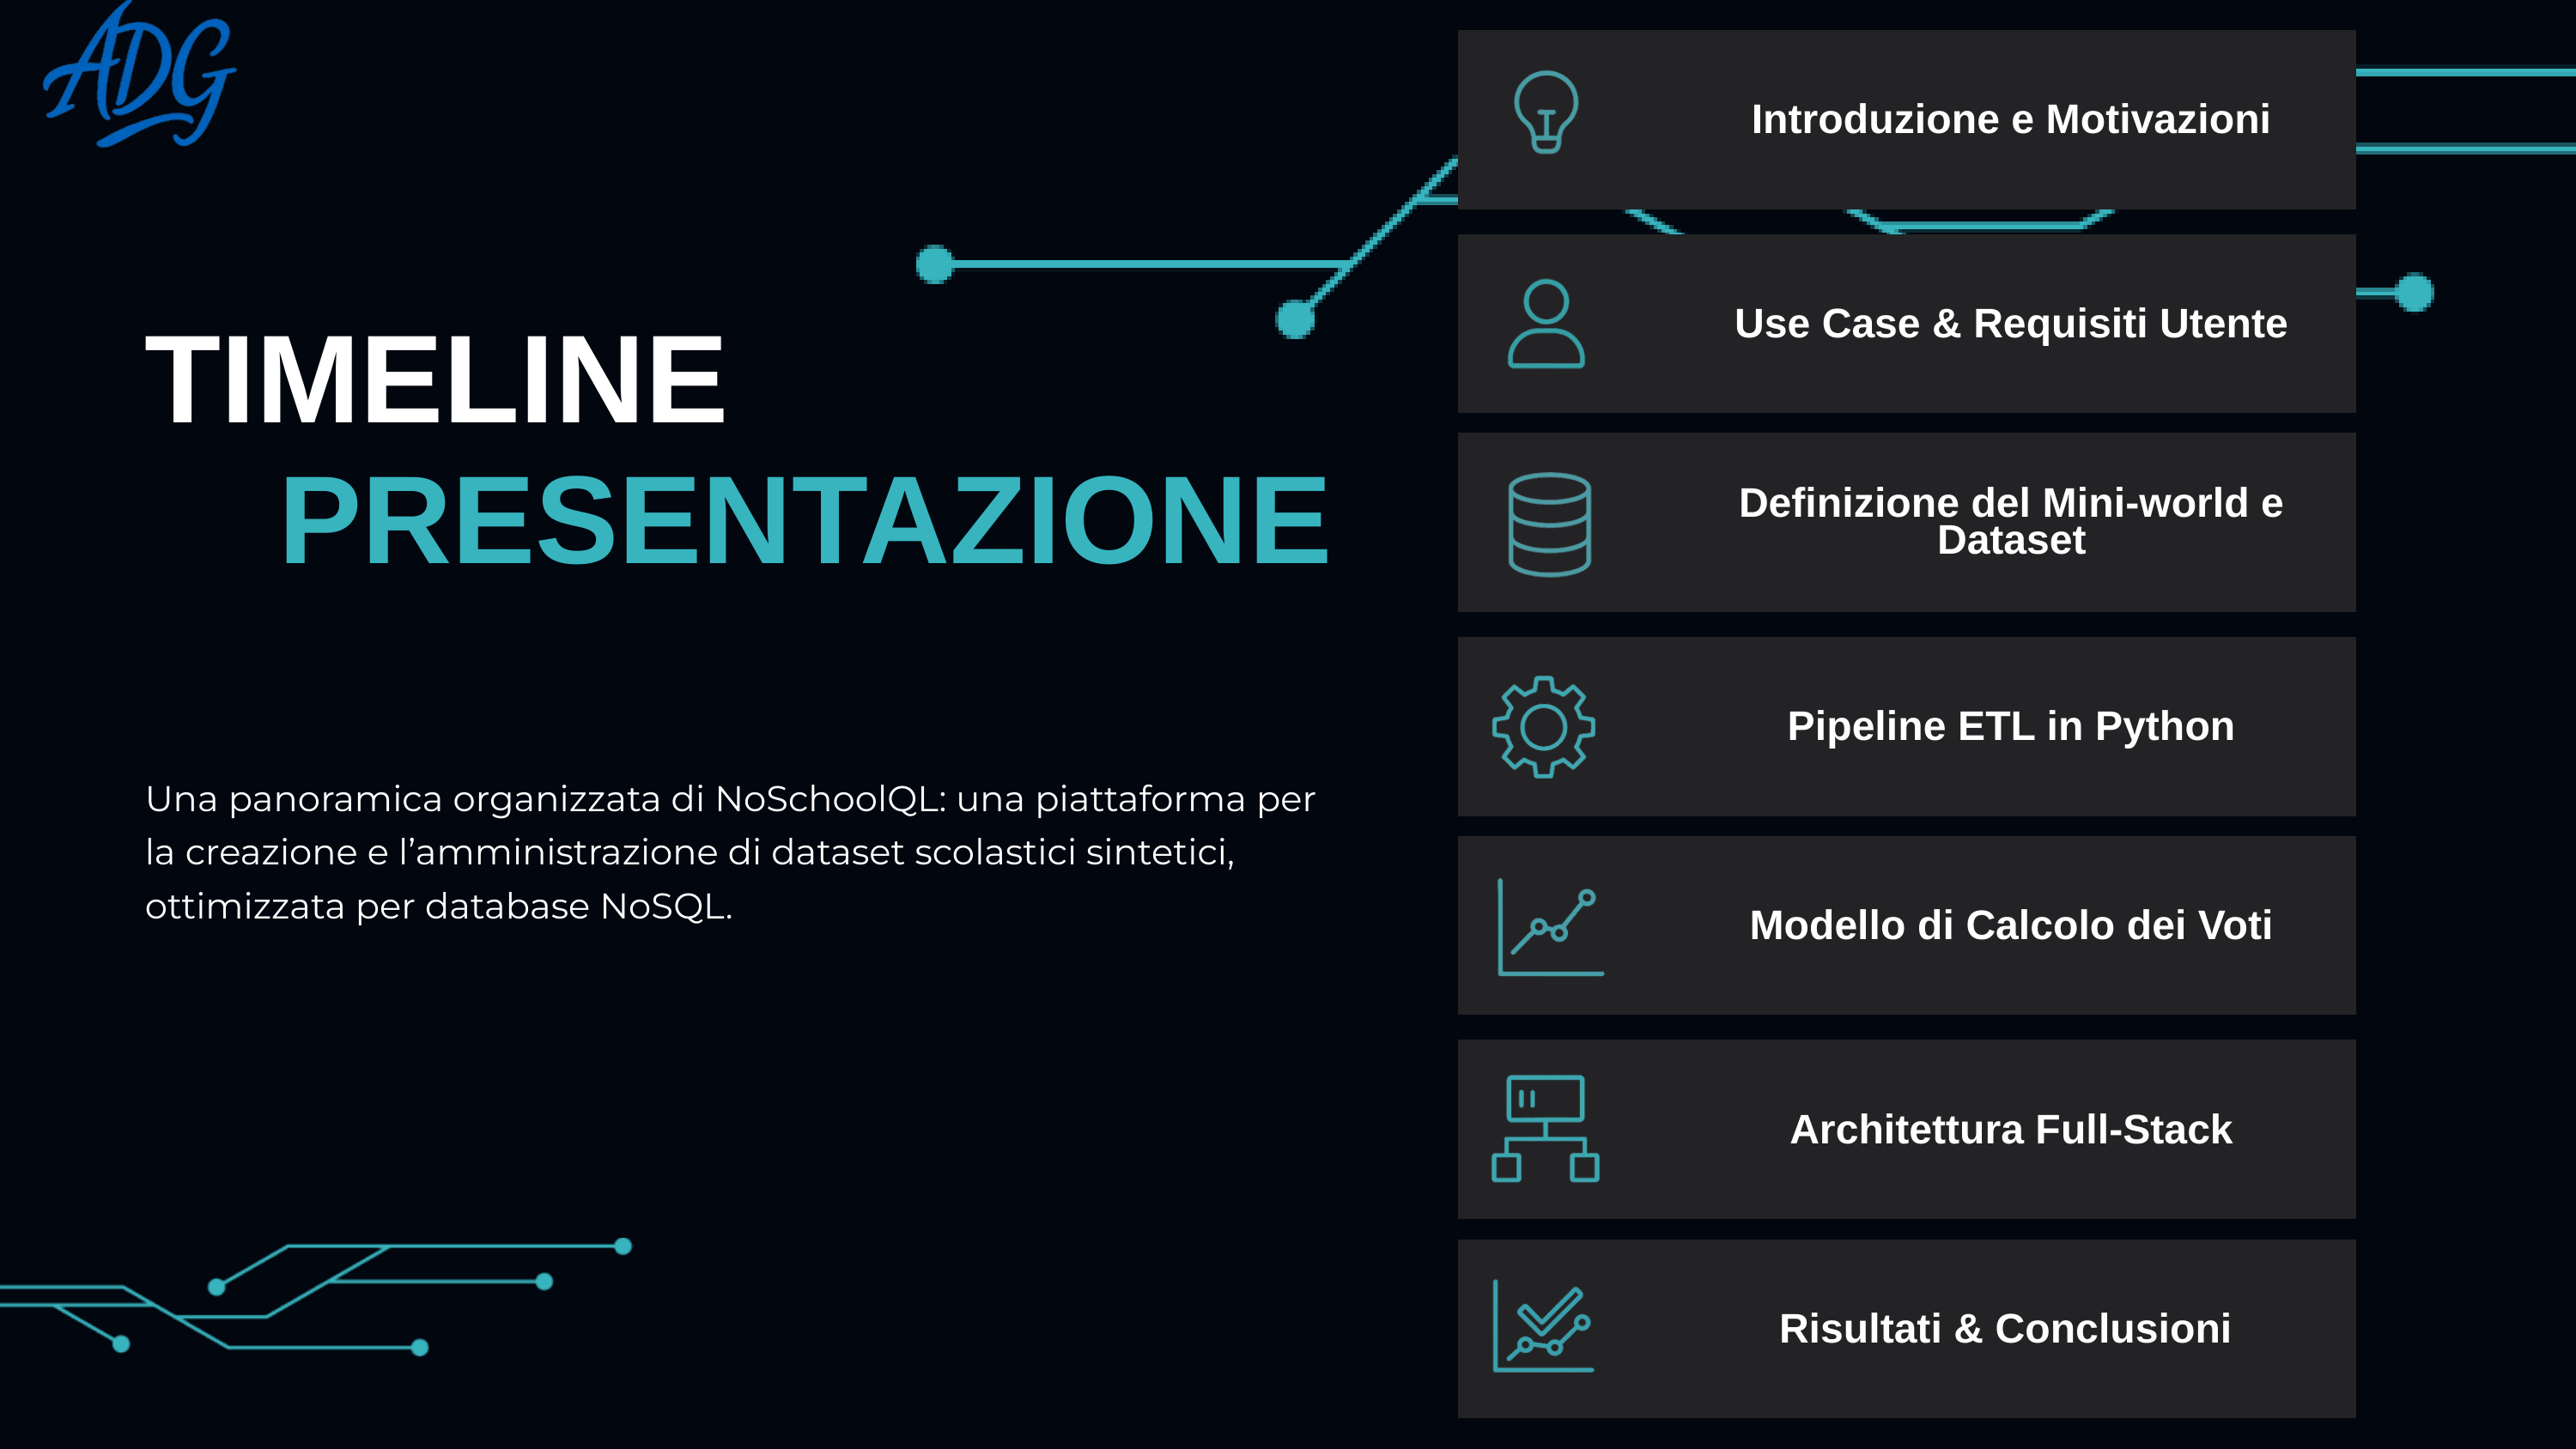

Introduzione e Motivazioni

Use Case & Requisiti Utente
TIMELINE

PRESENTAZIONE
Definizione del Mini-world e Dataset

Pipeline ETL in Python
Una panoramica organizzata di NoSchoolQL: una piattaforma per la creazione e l’amministrazione di dataset scolastici sintetici, ottimizzata per database NoSQL.

Modello di Calcolo dei Voti

Architettura Full-Stack

Risultati & Conclusioni